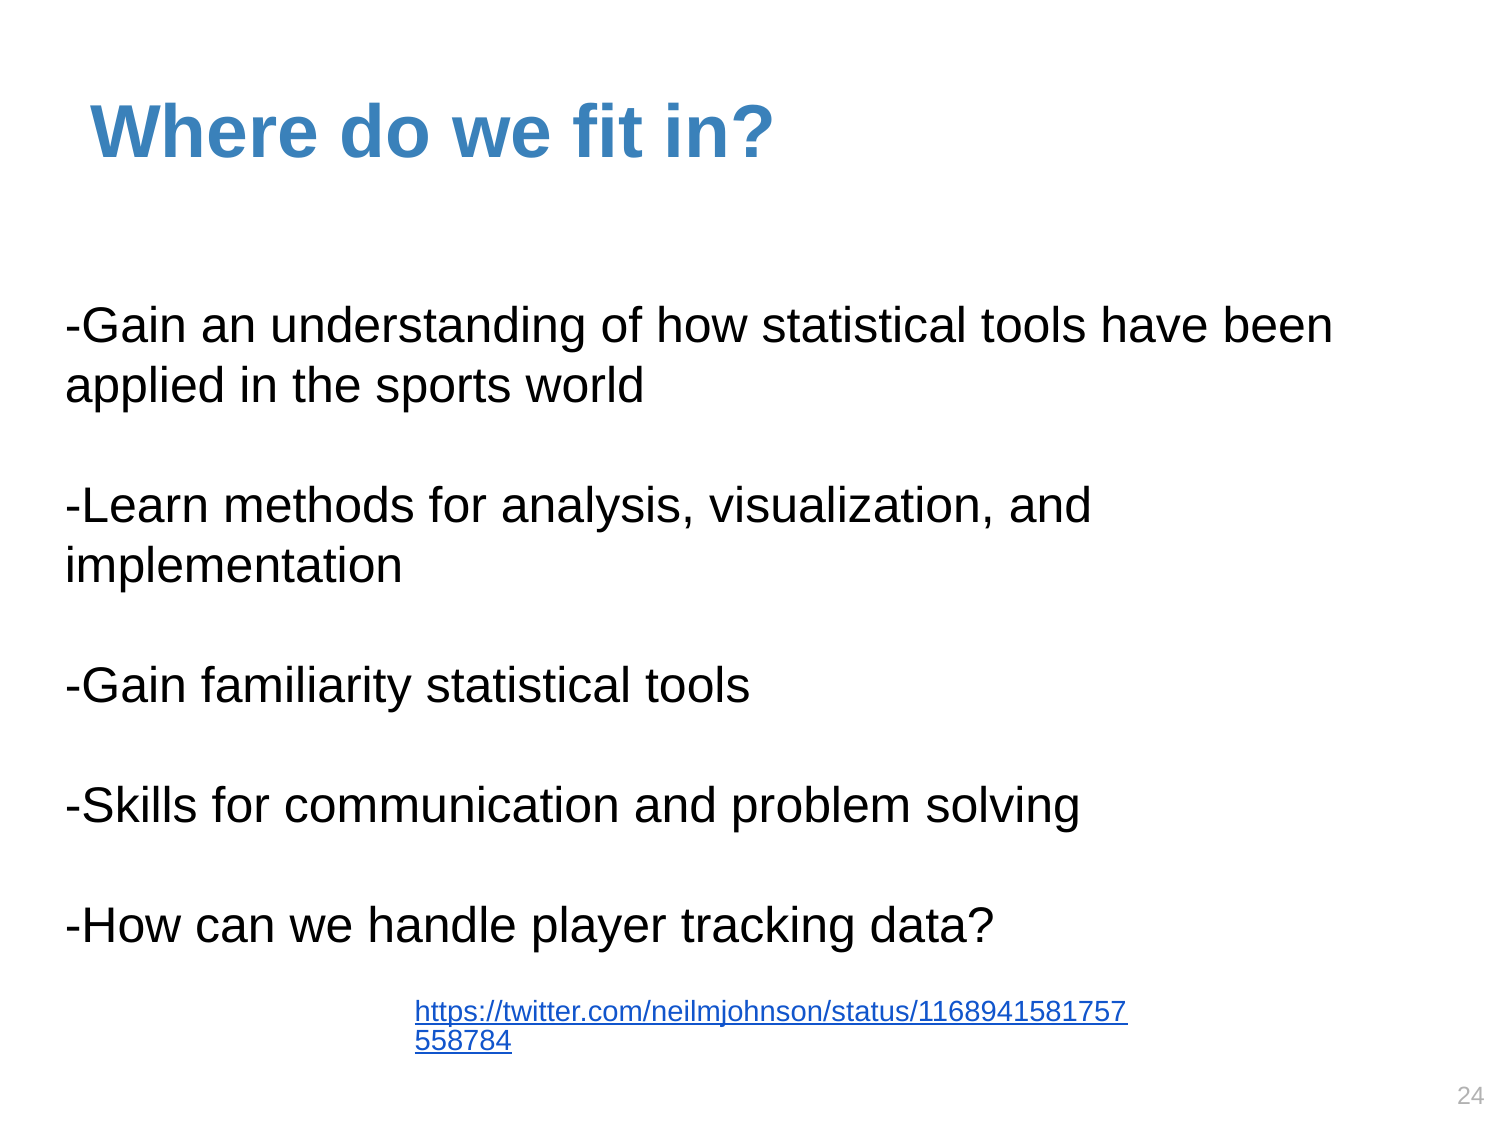

# Where do we fit in?

-Gain an understanding of how statistical tools have been applied in the sports world

-Learn methods for analysis, visualization, and implementation

-Gain familiarity statistical tools

-Skills for communication and problem solving

-How can we handle player tracking data?
https://twitter.com/neilmjohnson/status/1168941581757558784
24